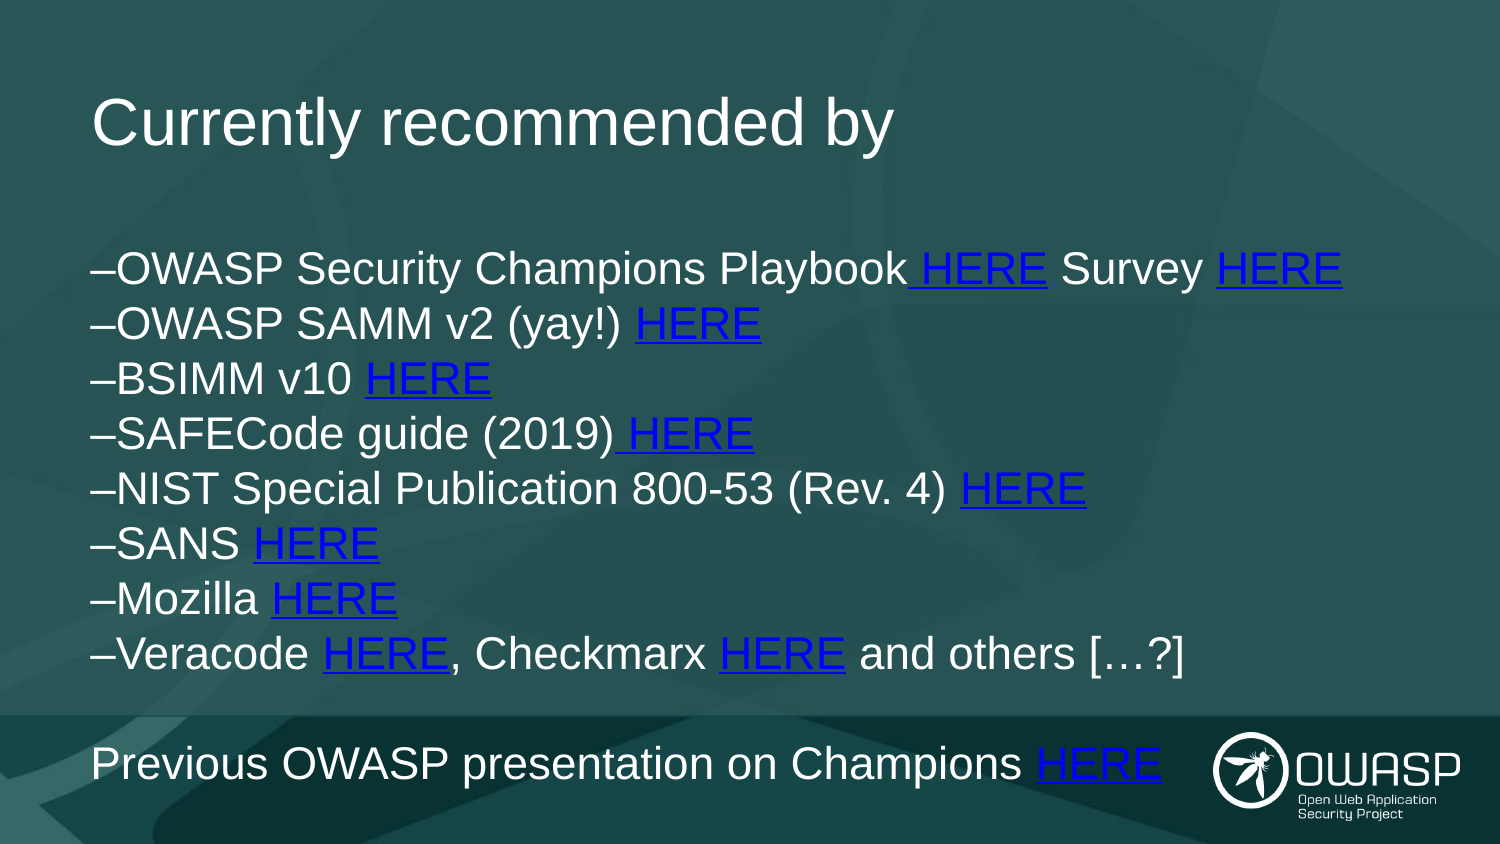

# Currently recommended by
–OWASP Security Champions Playbook HERE Survey HERE
–OWASP SAMM v2 (yay!) HERE
–BSIMM v10 HERE
–SAFECode guide (2019) HERE
–NIST Special Publication 800-53 (Rev. 4) HERE
–SANS HERE
–Mozilla HERE
–Veracode HERE, Checkmarx HERE and others […?]

Previous OWASP presentation on Champions HERE